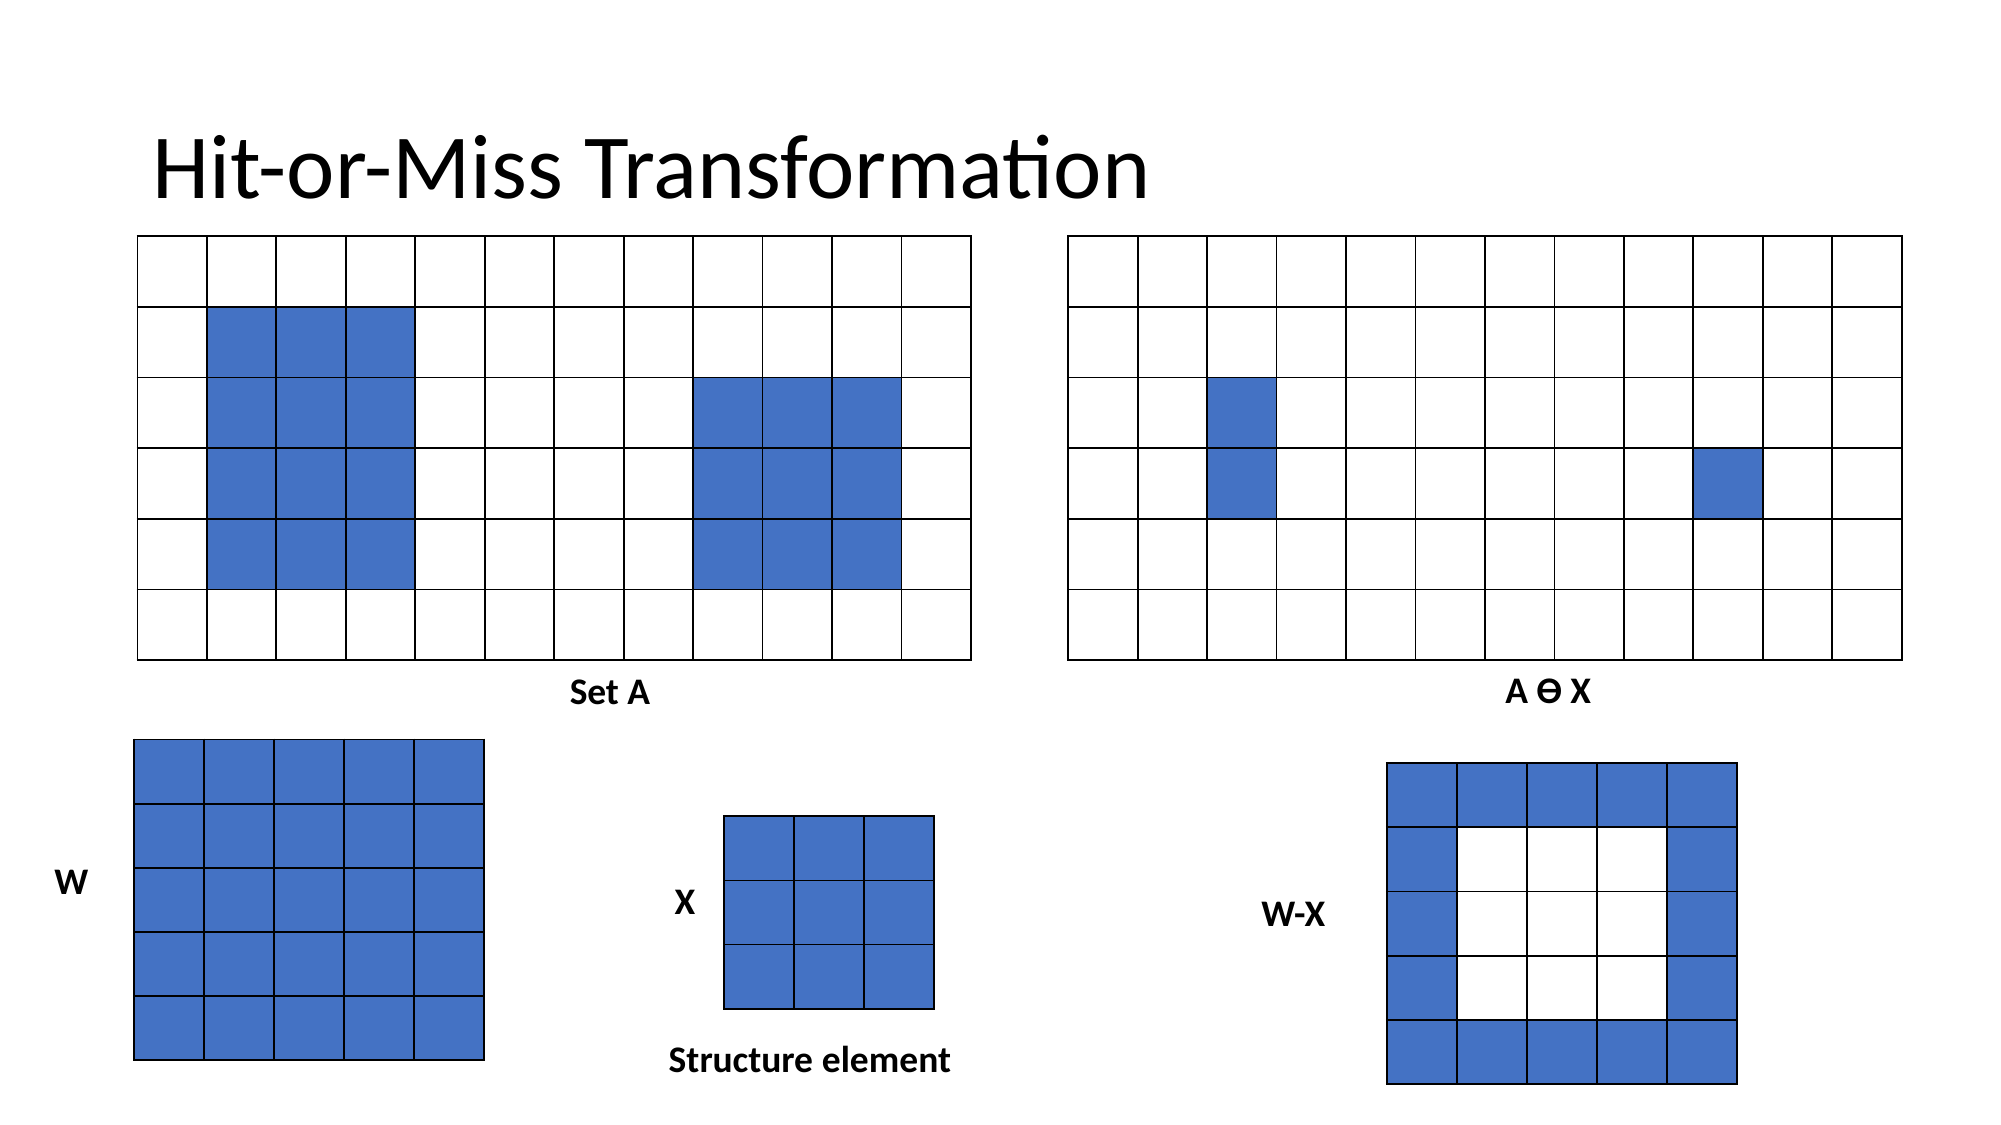

# Hit-or-Miss Transformation
|  |  |  |  |  |  |  |  |  |  |  |  |
| --- | --- | --- | --- | --- | --- | --- | --- | --- | --- | --- | --- |
|  |  |  |  |  |  |  |  |  |  |  |  |
|  |  |  |  |  |  |  |  |  |  |  |  |
|  |  |  |  |  |  |  |  |  |  |  |  |
|  |  |  |  |  |  |  |  |  |  |  |  |
|  |  |  |  |  |  |  |  |  |  |  |  |
|  |  |  |  |  |  |  |  |  |  |  |  |
| --- | --- | --- | --- | --- | --- | --- | --- | --- | --- | --- | --- |
|  |  |  |  |  |  |  |  |  |  |  |  |
|  |  |  |  |  |  |  |  |  |  |  |  |
|  |  |  |  |  |  |  |  |  |  |  |  |
|  |  |  |  |  |  |  |  |  |  |  |  |
|  |  |  |  |  |  |  |  |  |  |  |  |
 A Ɵ X
Set A
|  |  |  |  |  |
| --- | --- | --- | --- | --- |
|  |  |  |  |  |
|  |  |  |  |  |
|  |  |  |  |  |
|  |  |  |  |  |
|  |  |  |  |  |
| --- | --- | --- | --- | --- |
|  |  |  |  |  |
|  |  |  |  |  |
|  |  |  |  |  |
|  |  |  |  |  |
W
|  |  |  |
| --- | --- | --- |
|  |  |  |
|  |  |  |
X
W-X
Structure element